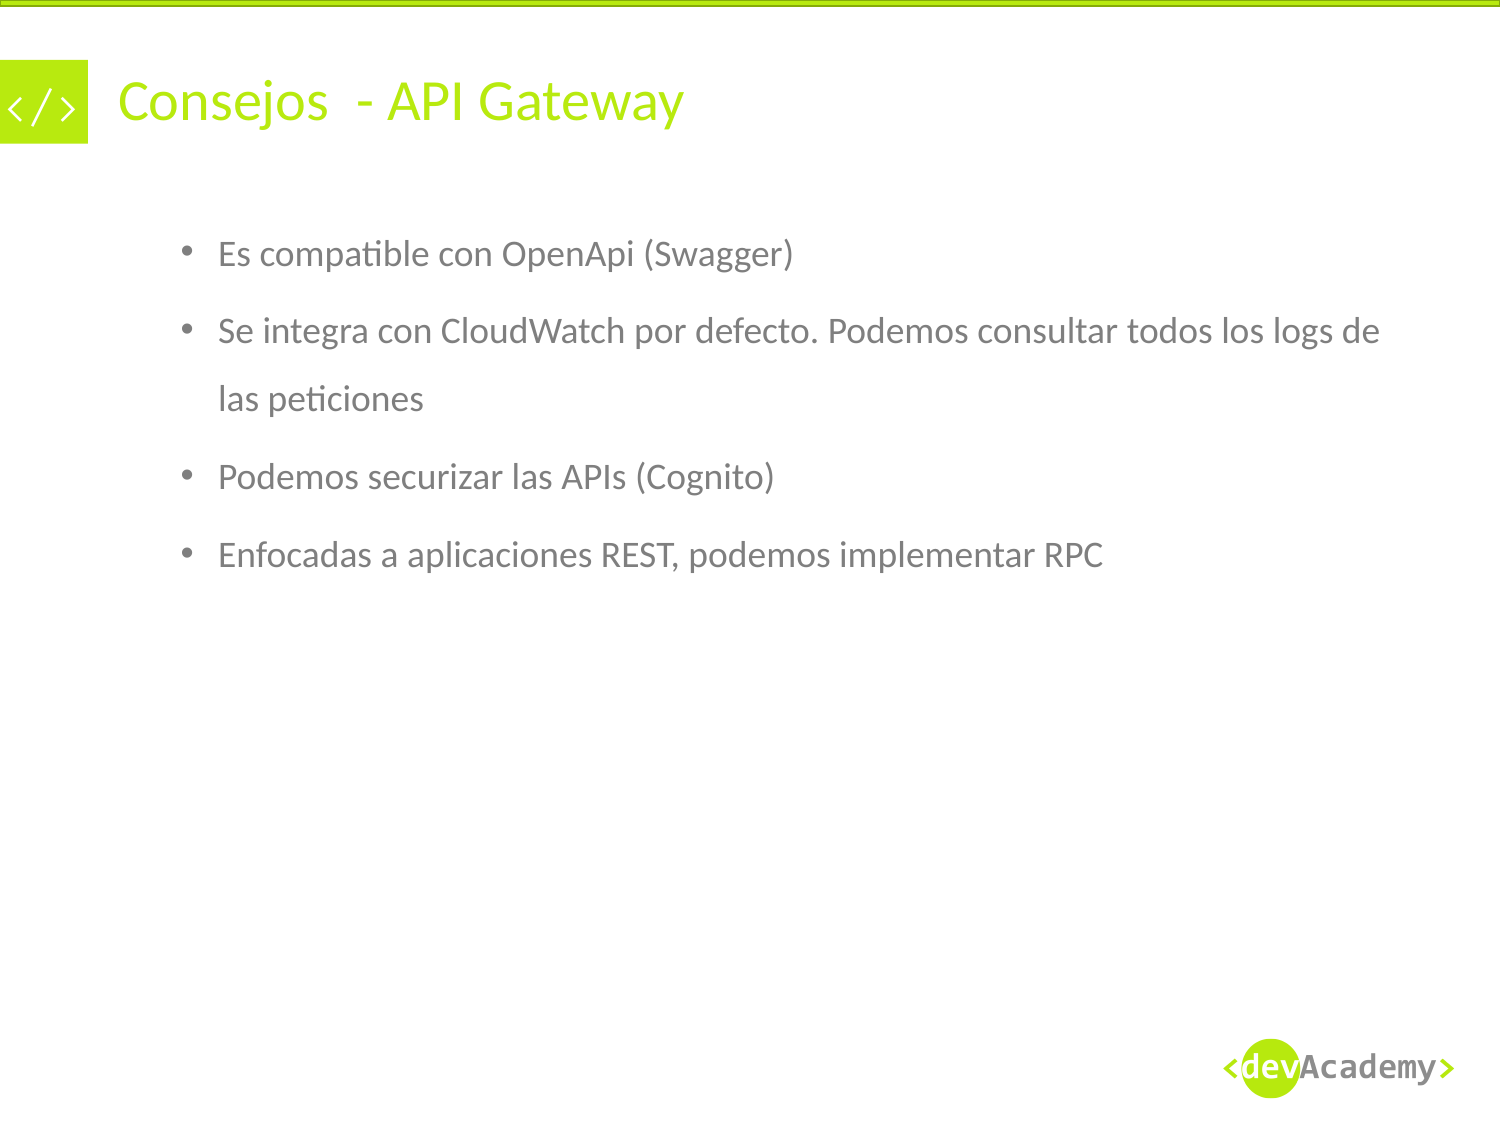

# Consejos  - API Gateway
Es compatible con OpenApi (Swagger)
Se integra con CloudWatch por defecto. Podemos consultar todos los logs de las peticiones
Podemos securizar las APIs (Cognito)
Enfocadas a aplicaciones REST, podemos implementar RPC